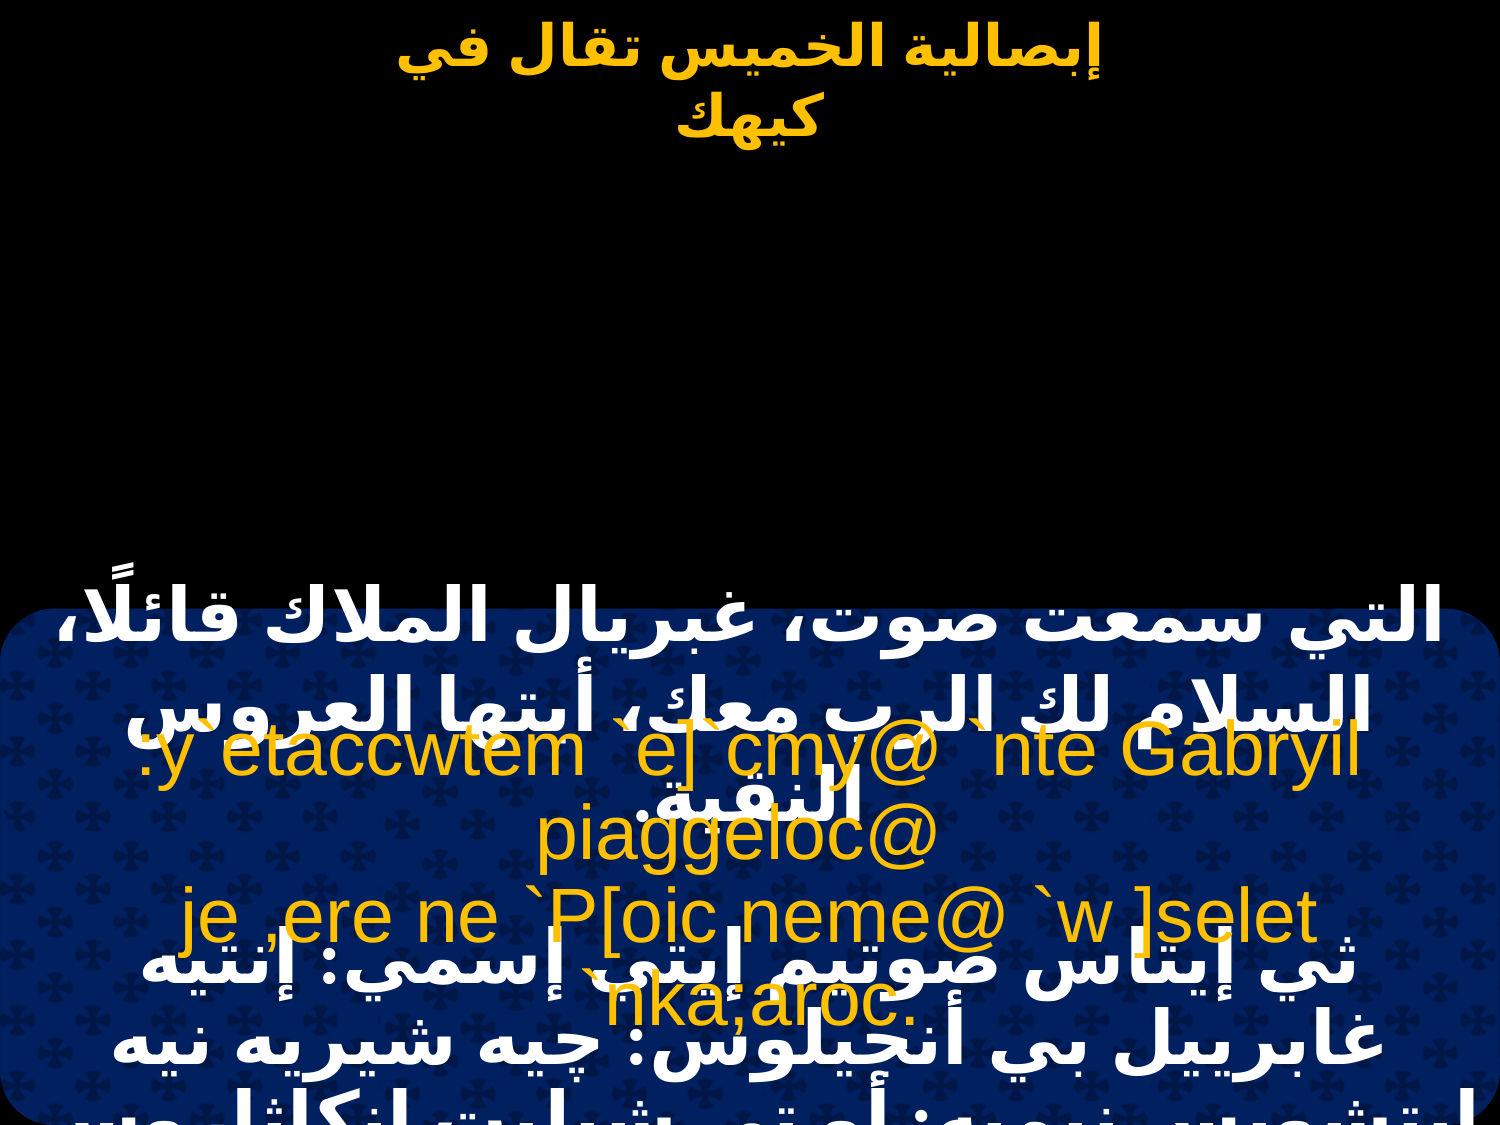

#
التي سمعت صوت، غبريال الملاك قائلًا، السلام لك الرب معك، أيتها العروس النقية.
:y`etaccwtem `e]`cmy@ `nte Gabryil piaggeloc@
je ,ere ne `P[oic neme@ `w ]selet `nka;aroc.
ثي إيتاس صوتيم إيتي إسمي: إنتيه غابرييل بي أنجيلوس: چيه شيريه نيه إبتشويس نيميه: أو تي شيليت إنكاثاروس.